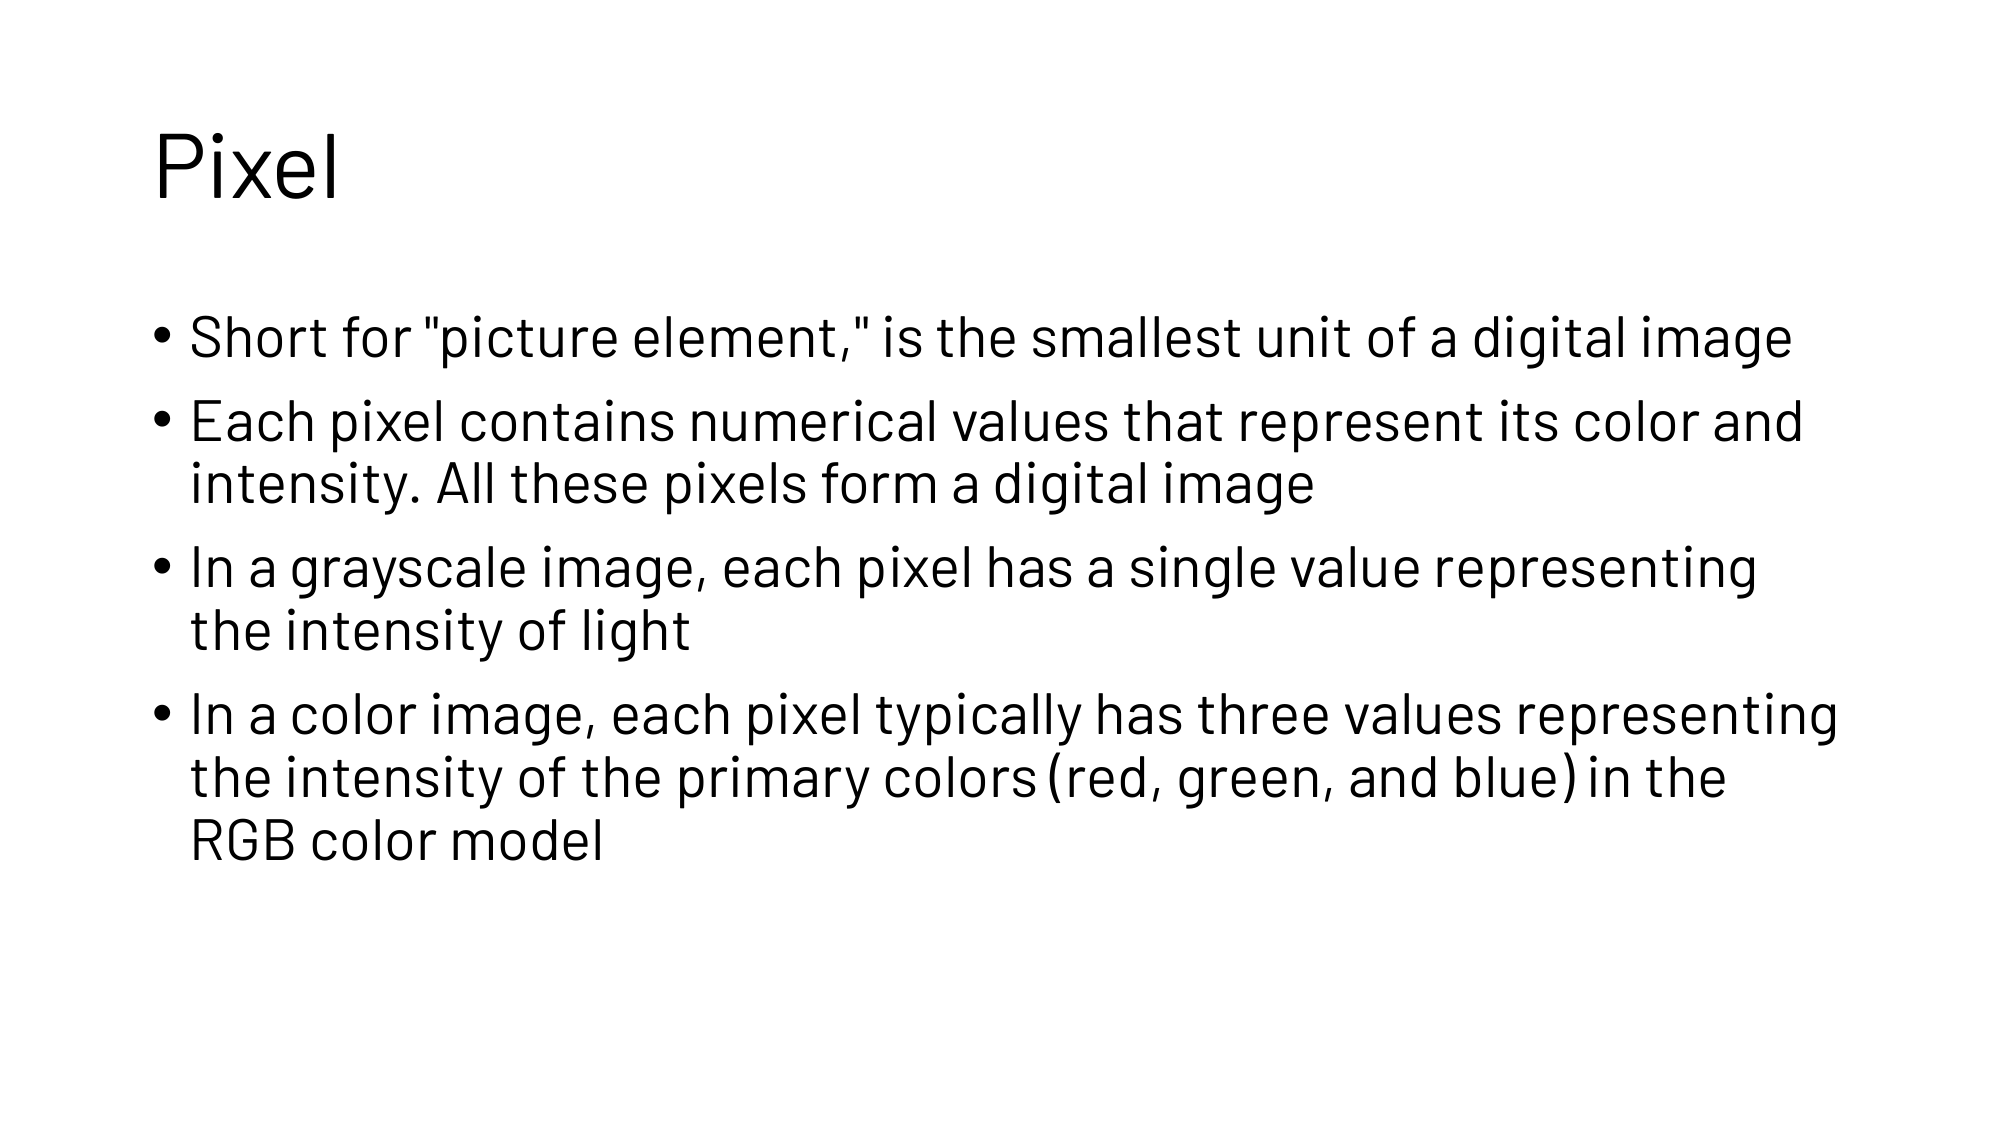

# Pixel
Short for "picture element," is the smallest unit of a digital image
Each pixel contains numerical values that represent its color and intensity. All these pixels form a digital image
In a grayscale image, each pixel has a single value representing the intensity of light
In a color image, each pixel typically has three values representing the intensity of the primary colors (red, green, and blue) in the RGB color model